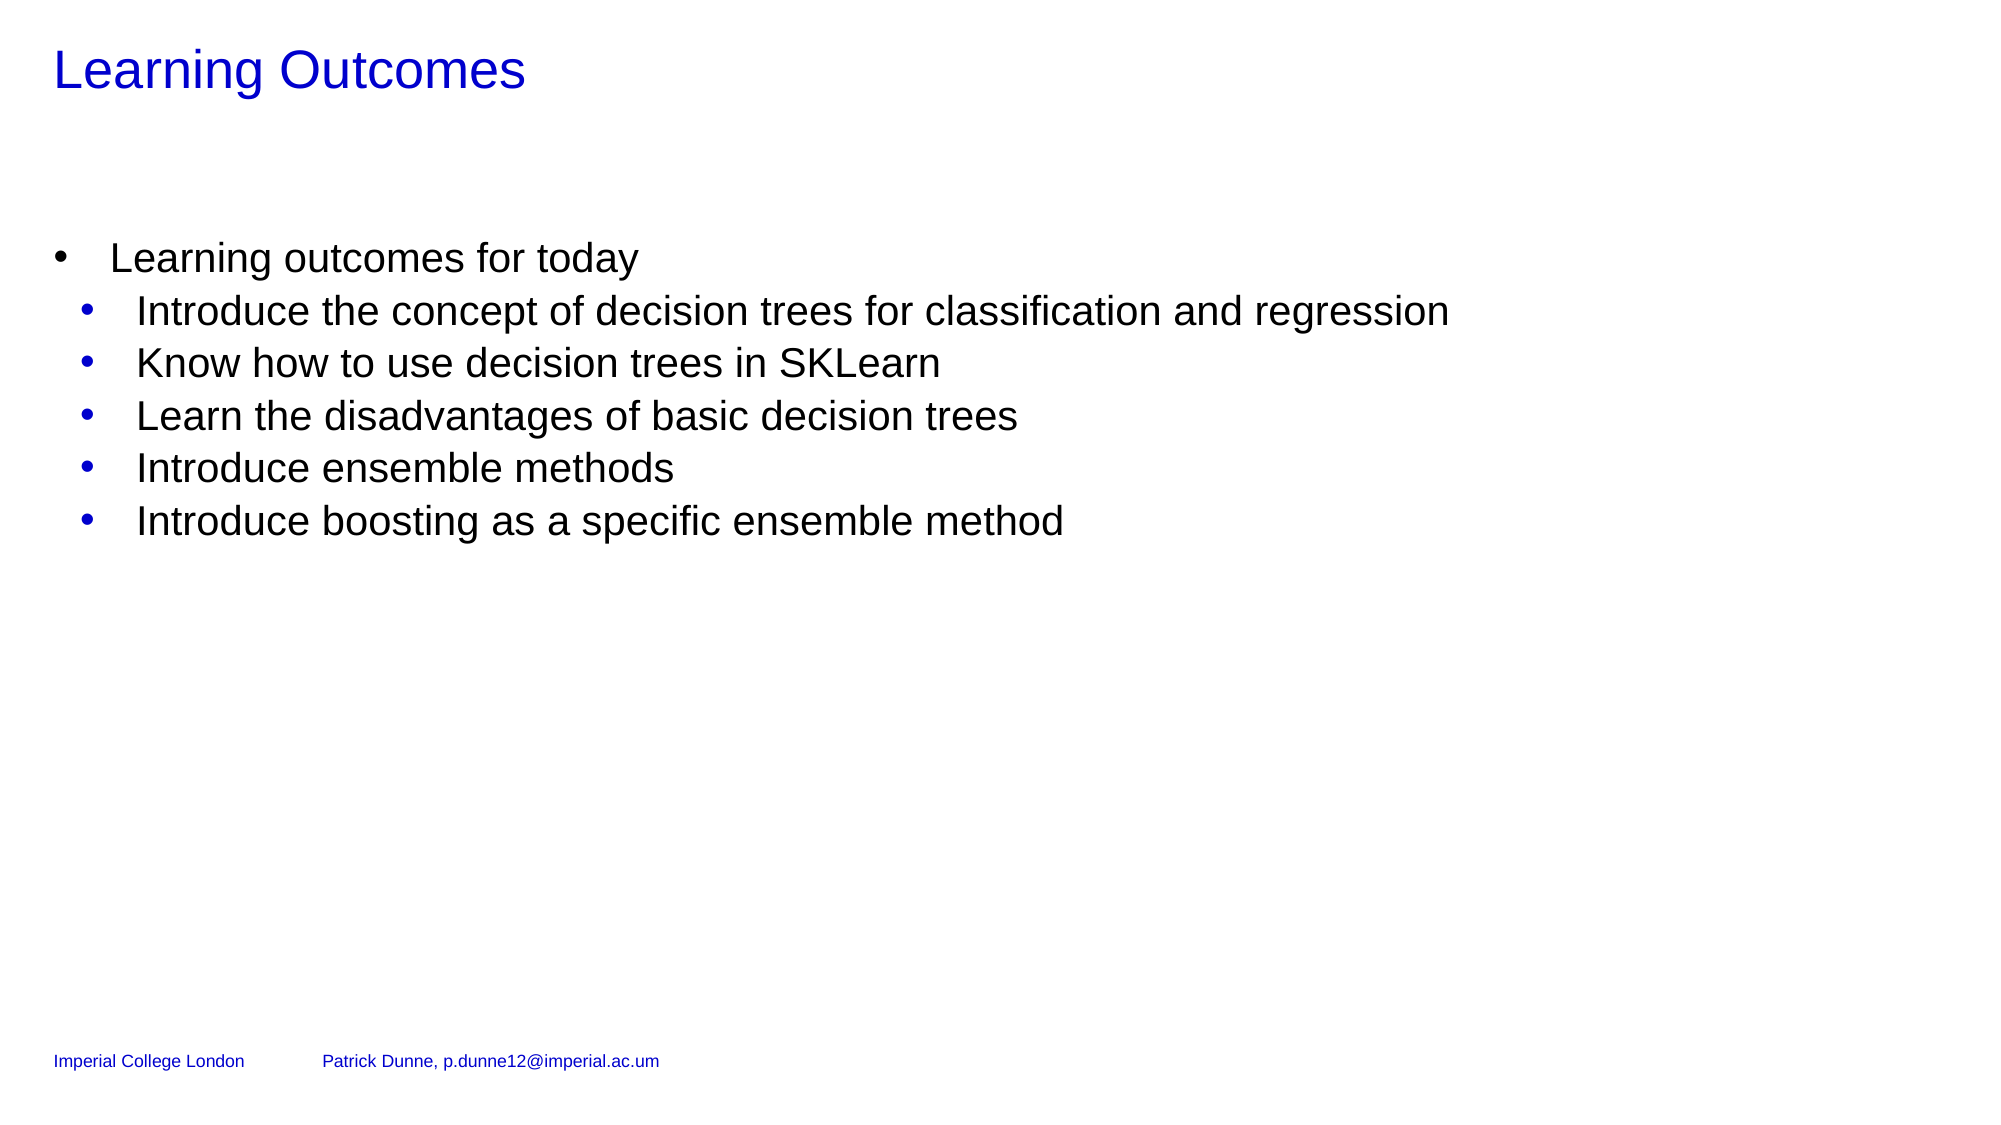

# Learning Outcomes

Learning outcomes for today
Introduce the concept of decision trees for classification and regression
Know how to use decision trees in SKLearn
Learn the disadvantages of basic decision trees
Introduce ensemble methods
Introduce boosting as a specific ensemble method

Patrick Dunne, p.dunne12@imperial.ac.um